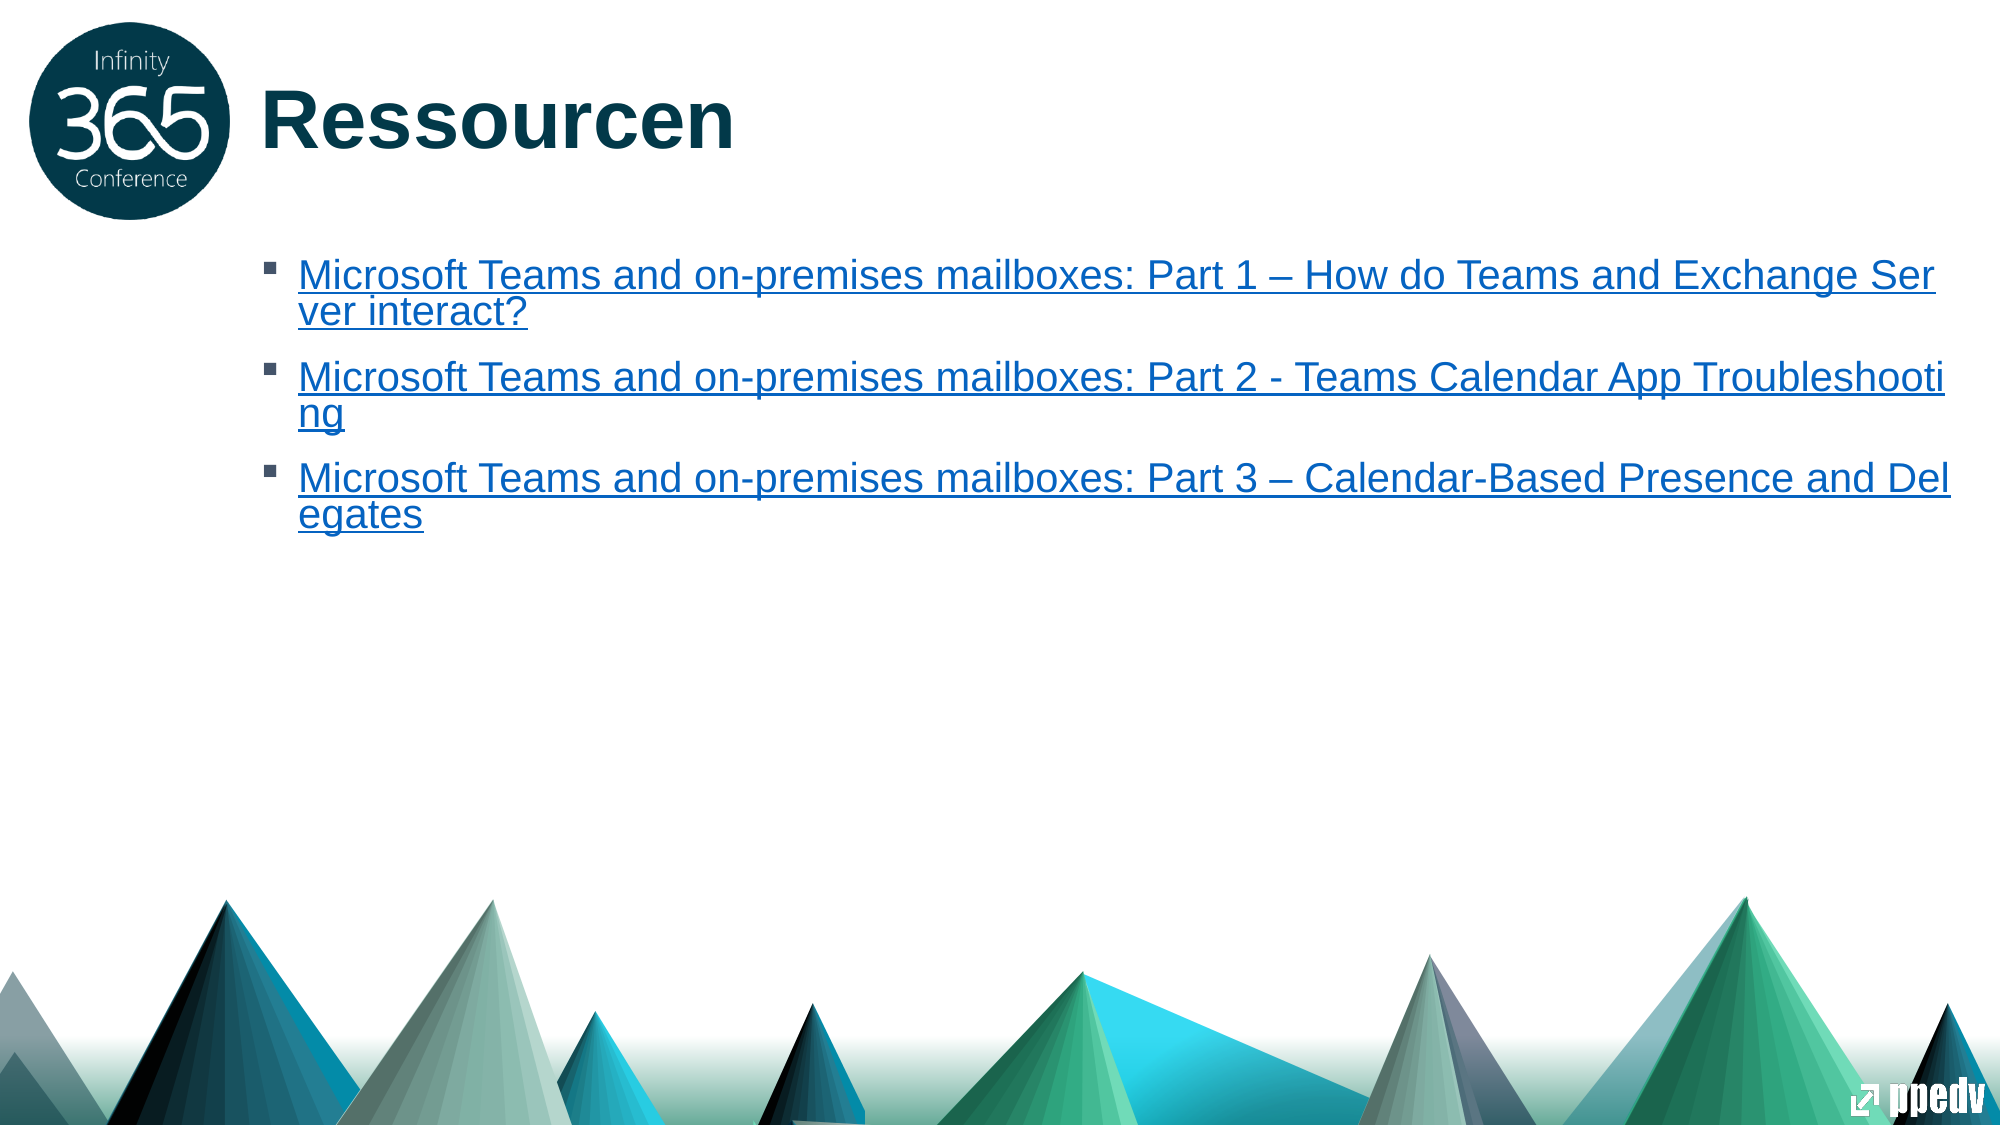

# Ressourcen
Microsoft Teams and on-premises mailboxes: Part 1 – How do Teams and Exchange Server interact?
Microsoft Teams and on-premises mailboxes: Part 2 - Teams Calendar App Troubleshooting
Microsoft Teams and on-premises mailboxes: Part 3 – Calendar-Based Presence and Delegates